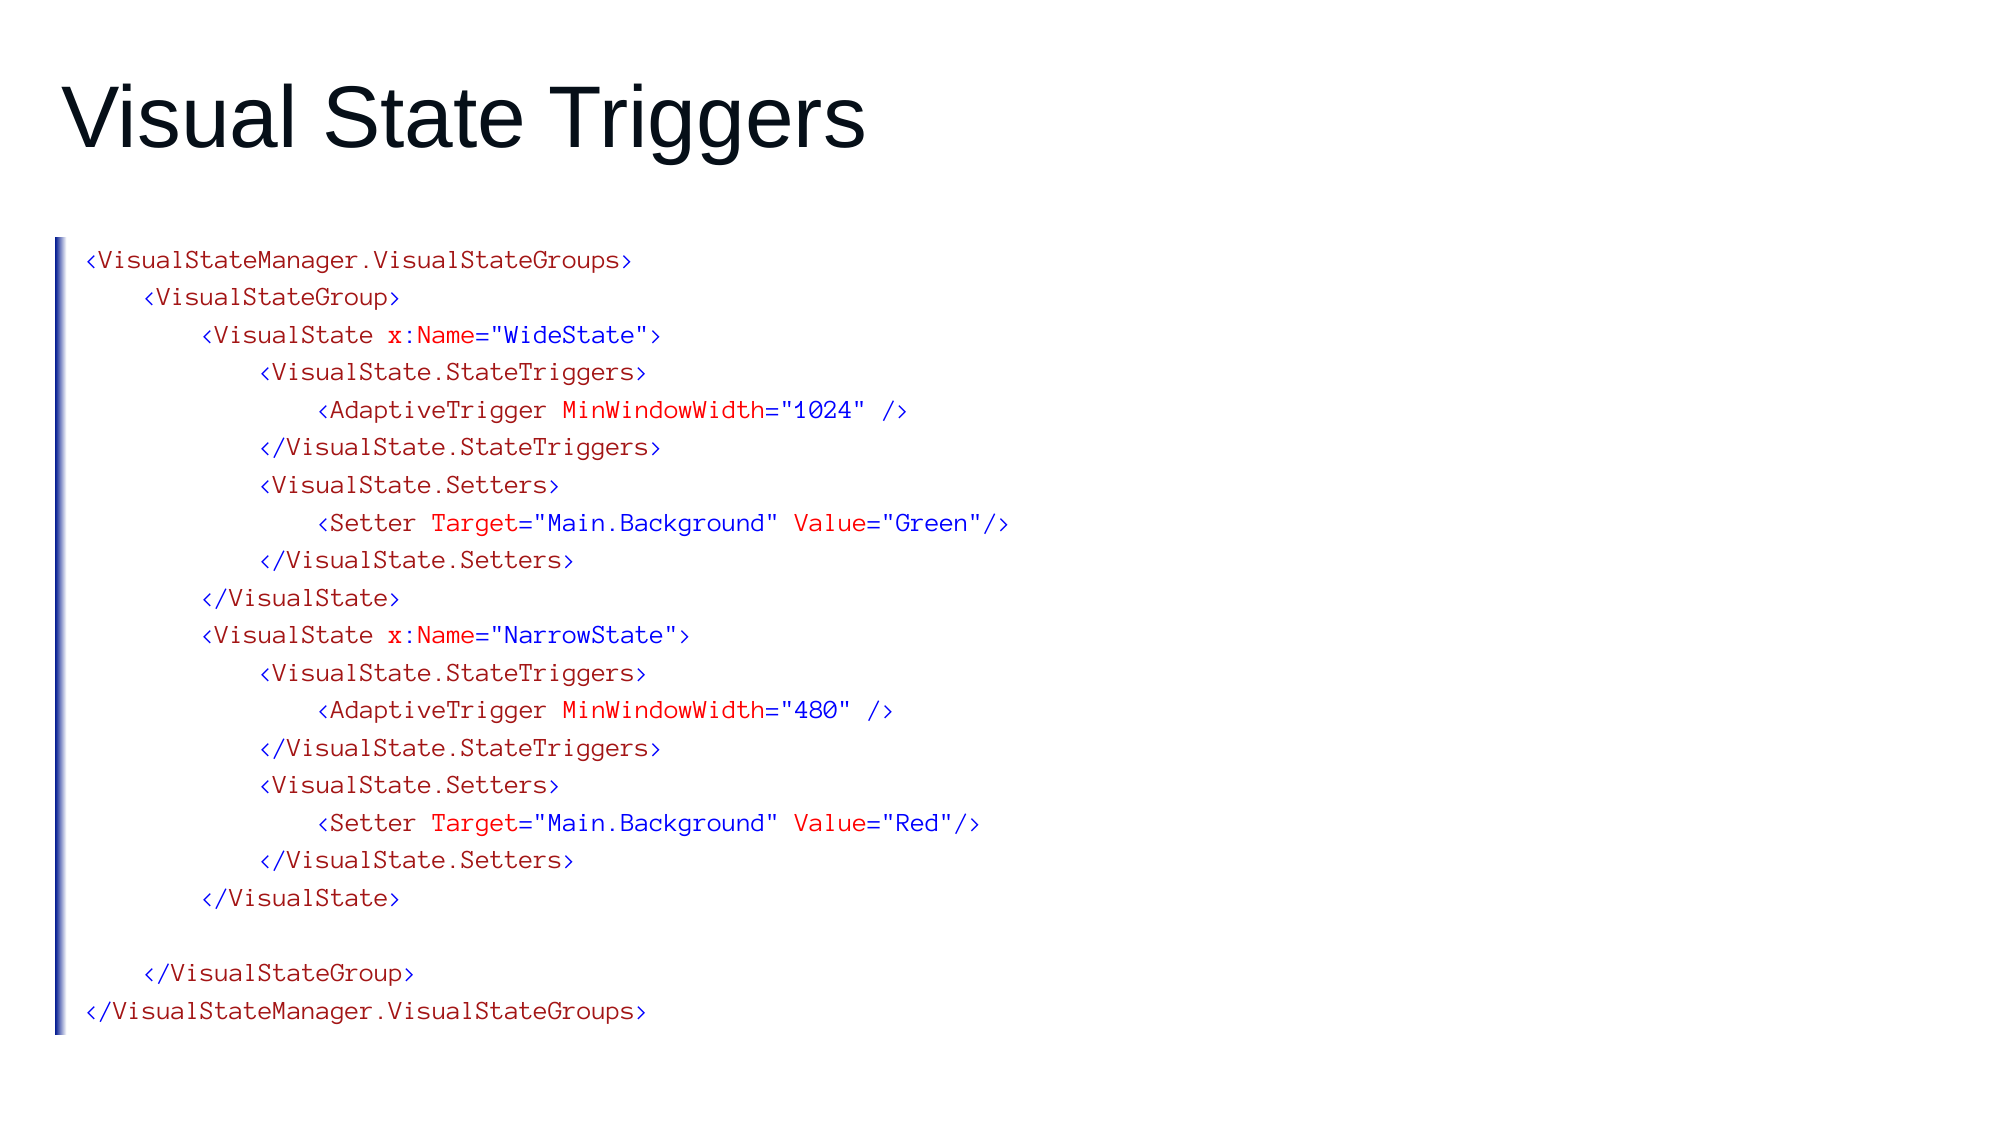

# Visual State Triggers
<VisualStateManager.VisualStateGroups>
    <VisualStateGroup>
        <VisualState x:Name="WideState">
            <VisualState.StateTriggers>
                <AdaptiveTrigger MinWindowWidth="1024" />
            </VisualState.StateTriggers>
            <VisualState.Setters>
                <Setter Target="Main.Background" Value="Green"/>
            </VisualState.Setters>
        </VisualState>
        <VisualState x:Name="NarrowState">
            <VisualState.StateTriggers>
                <AdaptiveTrigger MinWindowWidth="480" />
            </VisualState.StateTriggers>
            <VisualState.Setters>
                <Setter Target="Main.Background" Value="Red"/>
            </VisualState.Setters>
        </VisualState>

    </VisualStateGroup>
</VisualStateManager.VisualStateGroups>